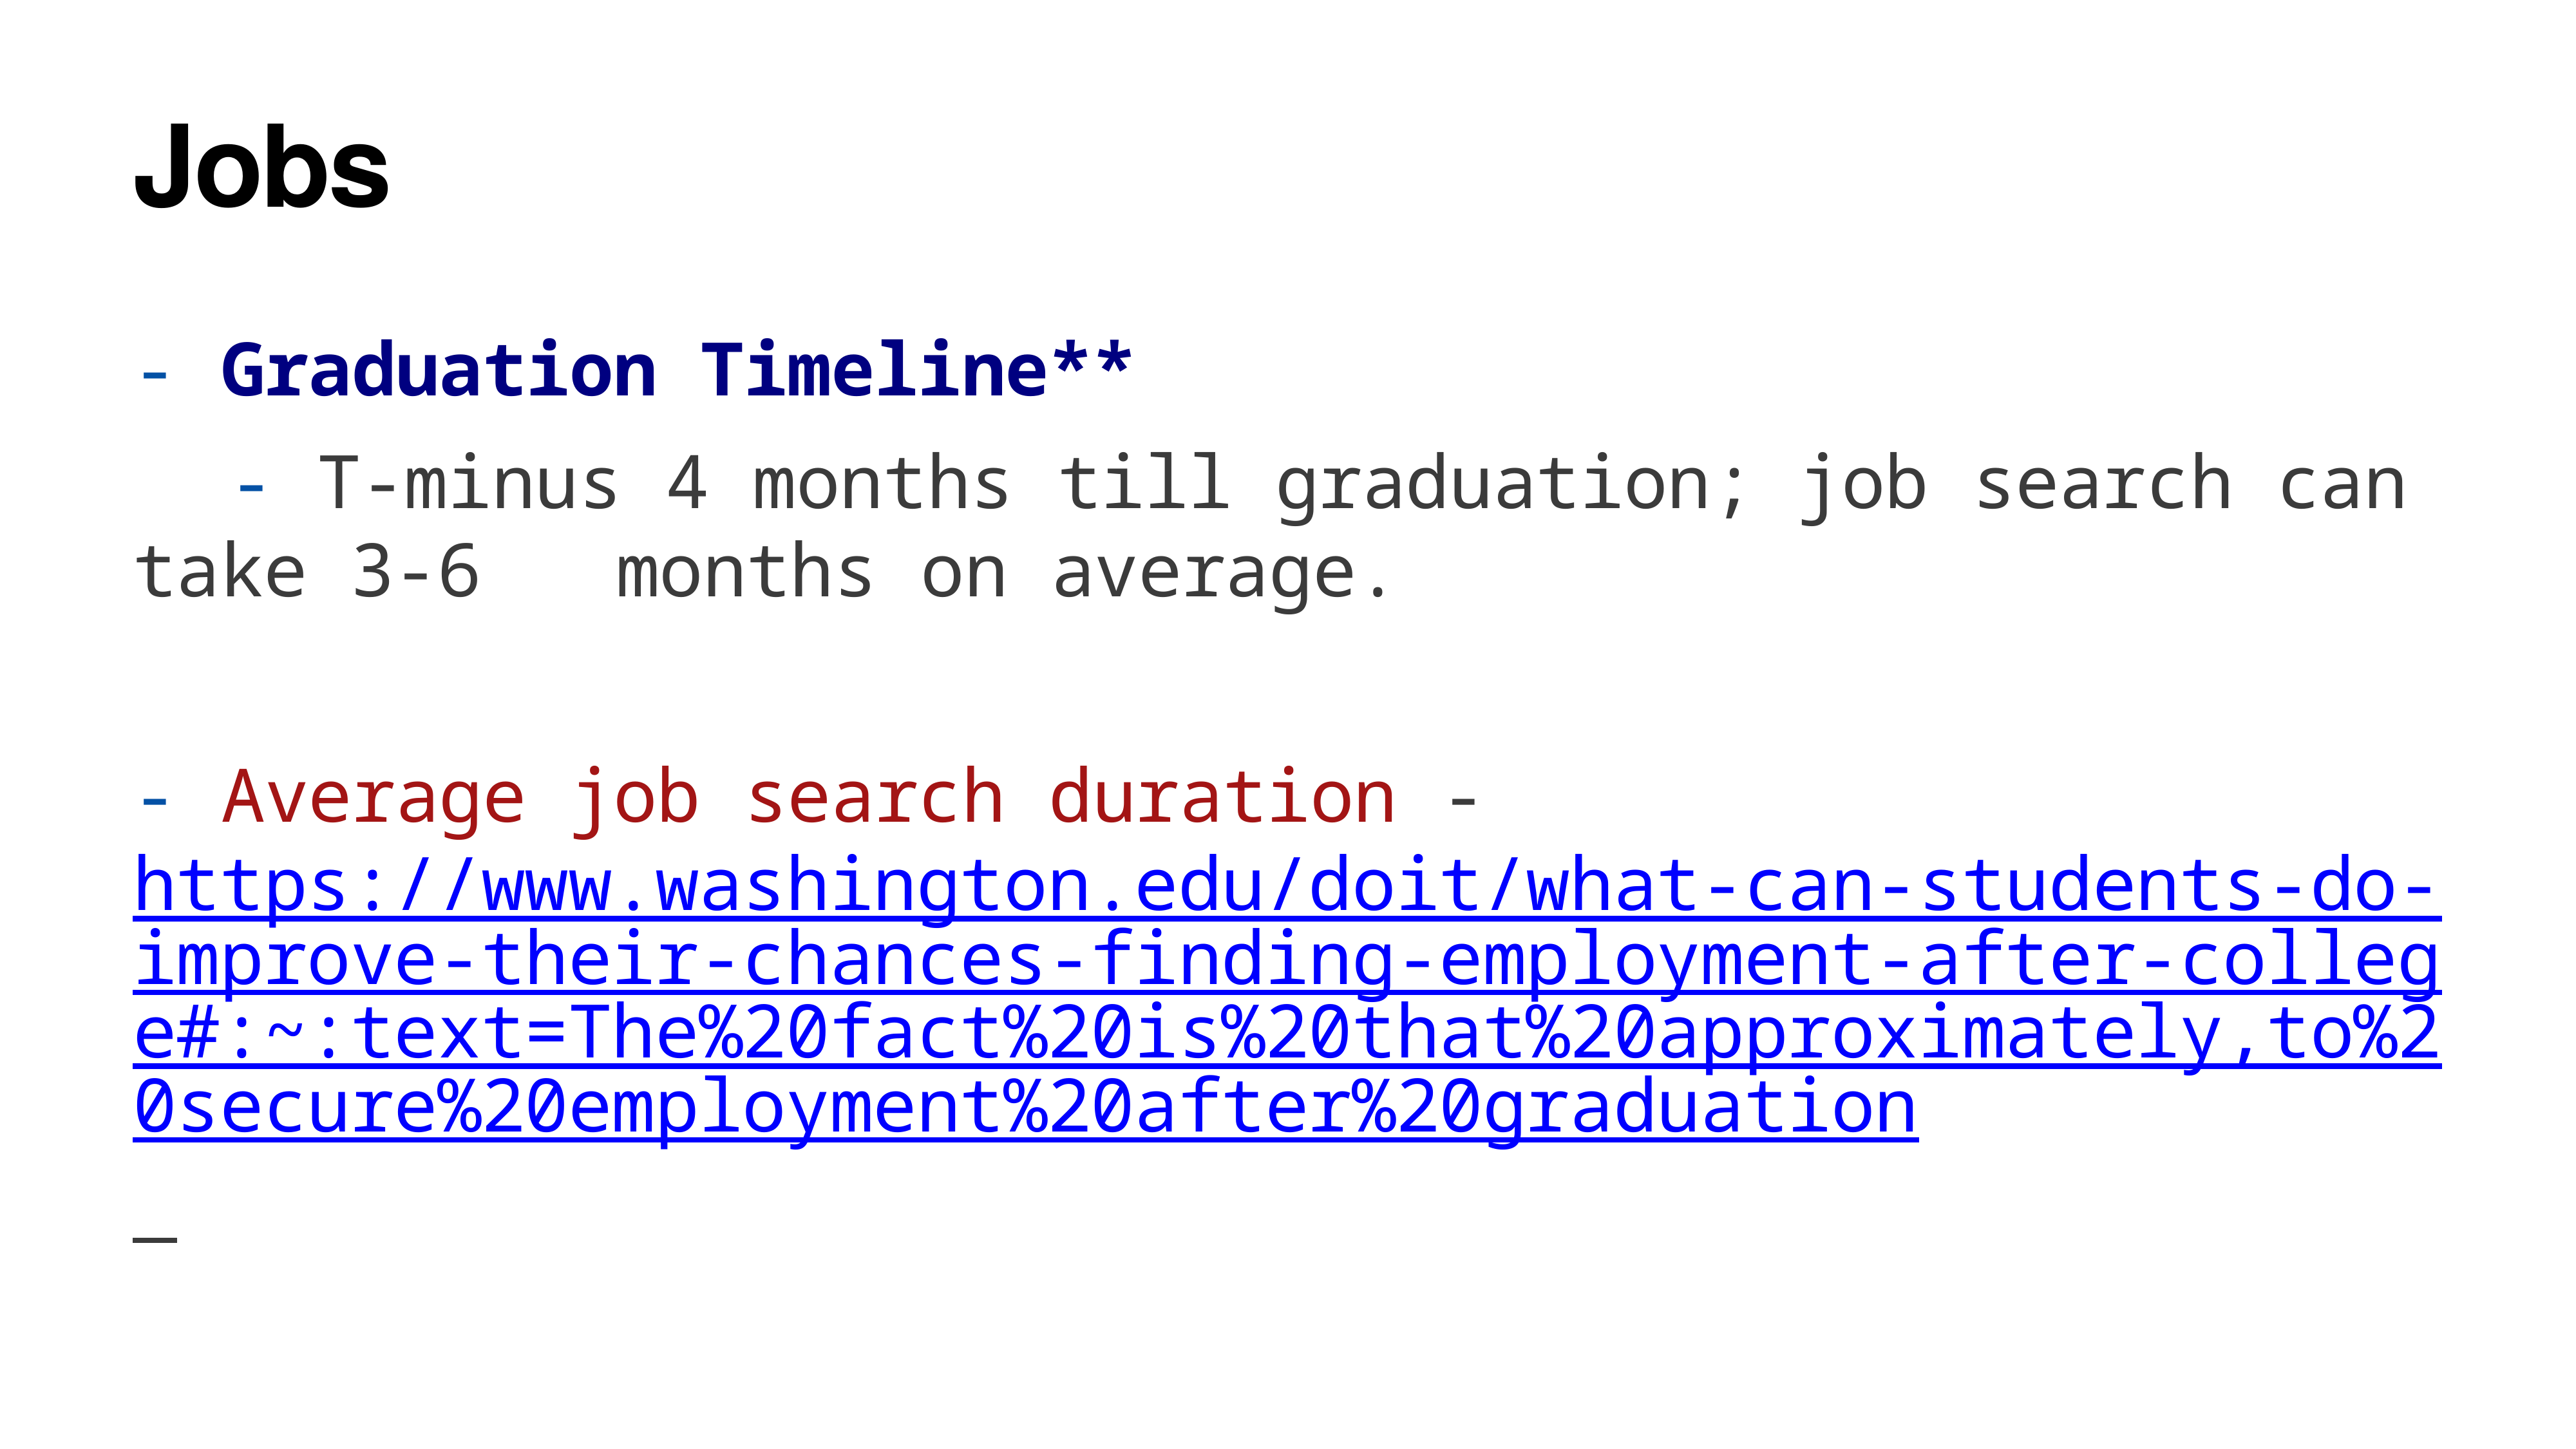

# Jobs
- Graduation Timeline**
	- T-minus 4 months till graduation; job search can take 3-6 	months on average.

- Average job search duration - https://www.washington.edu/doit/what-can-students-do-improve-their-chances-finding-employment-after-college#:~:text=The%20fact%20is%20that%20approximately,to%20secure%20employment%20after%20graduation